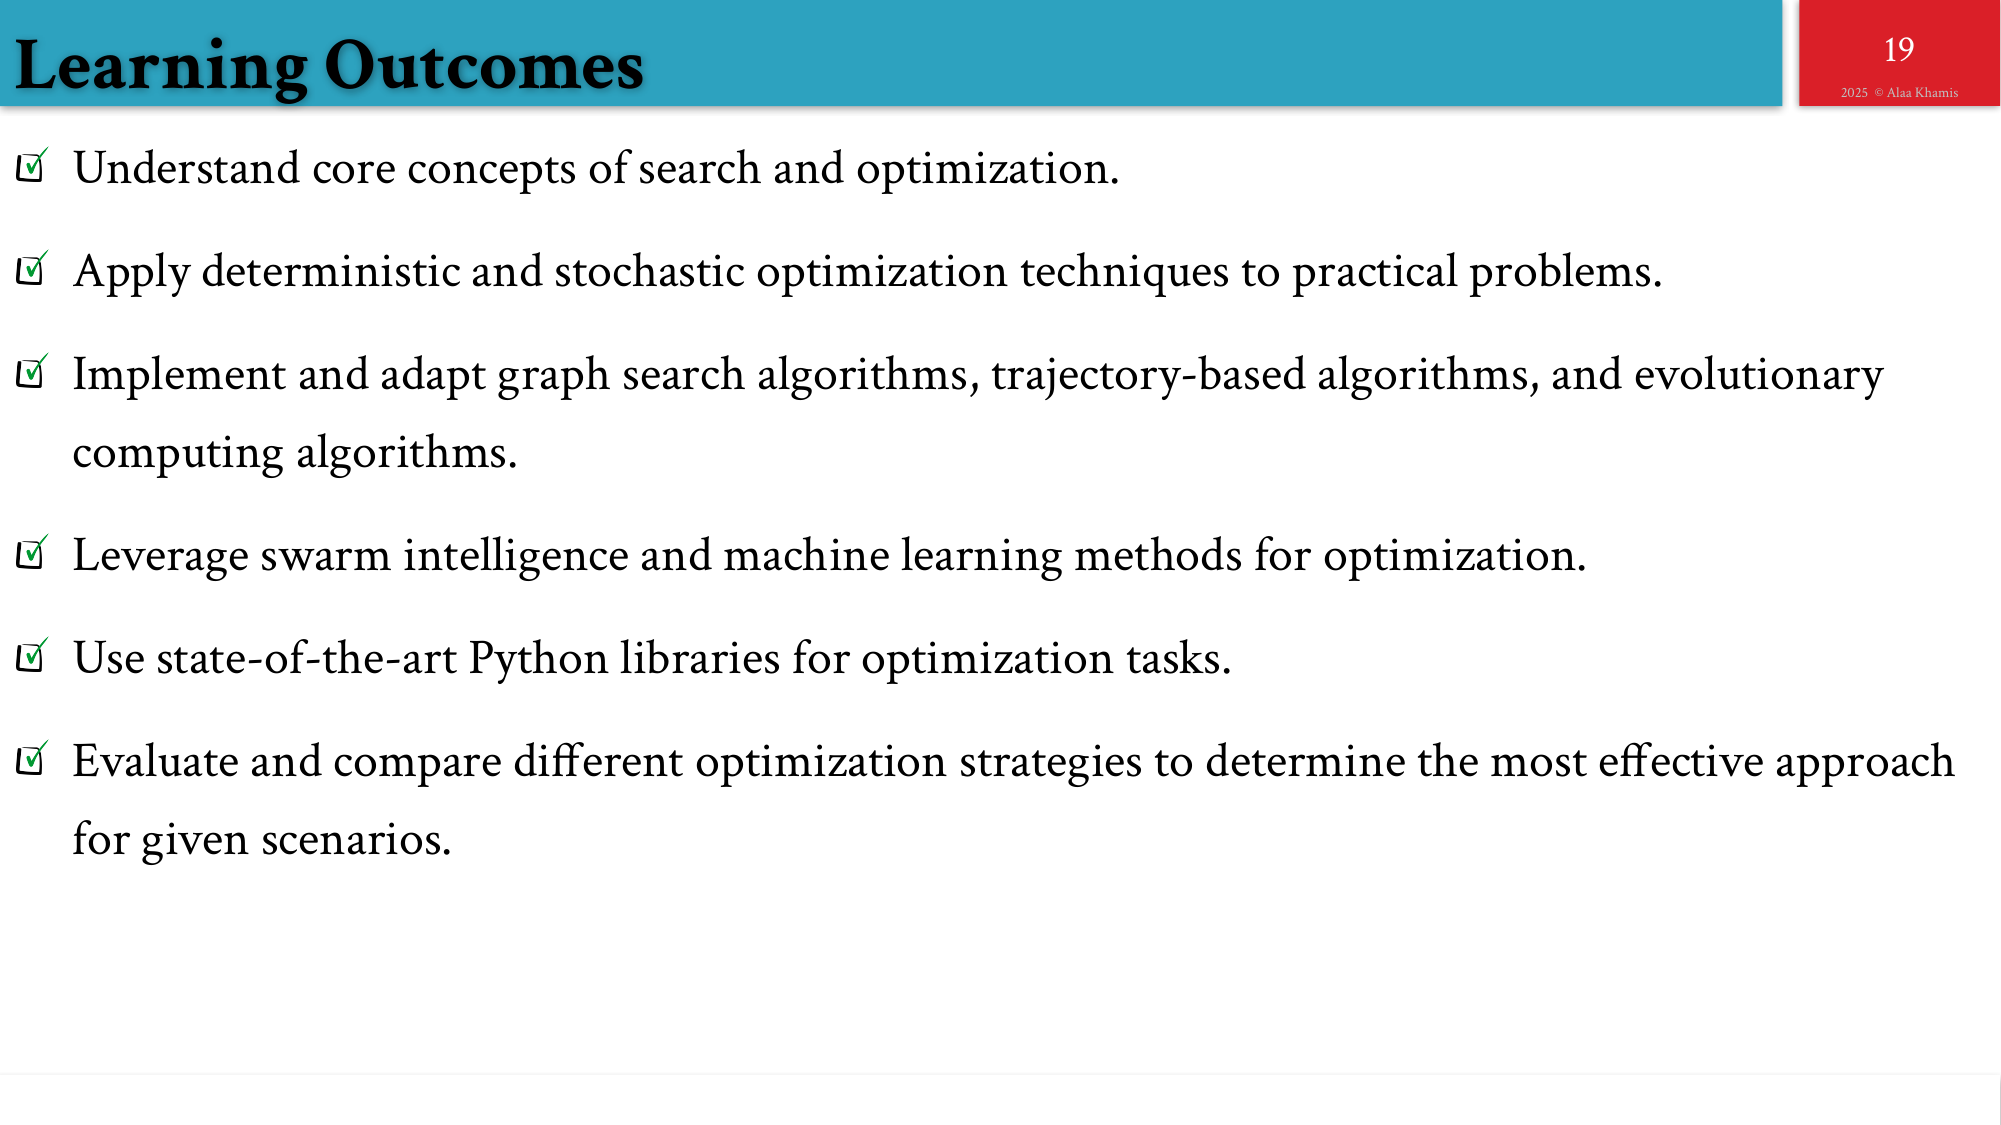

Learning Outcomes
Understand core concepts of search and optimization.
Apply deterministic and stochastic optimization techniques to practical problems.
Implement and adapt graph search algorithms, trajectory-based algorithms, and evolutionary computing algorithms.
Leverage swarm intelligence and machine learning methods for optimization.
Use state-of-the-art Python libraries for optimization tasks.
Evaluate and compare different optimization strategies to determine the most effective approach for given scenarios.